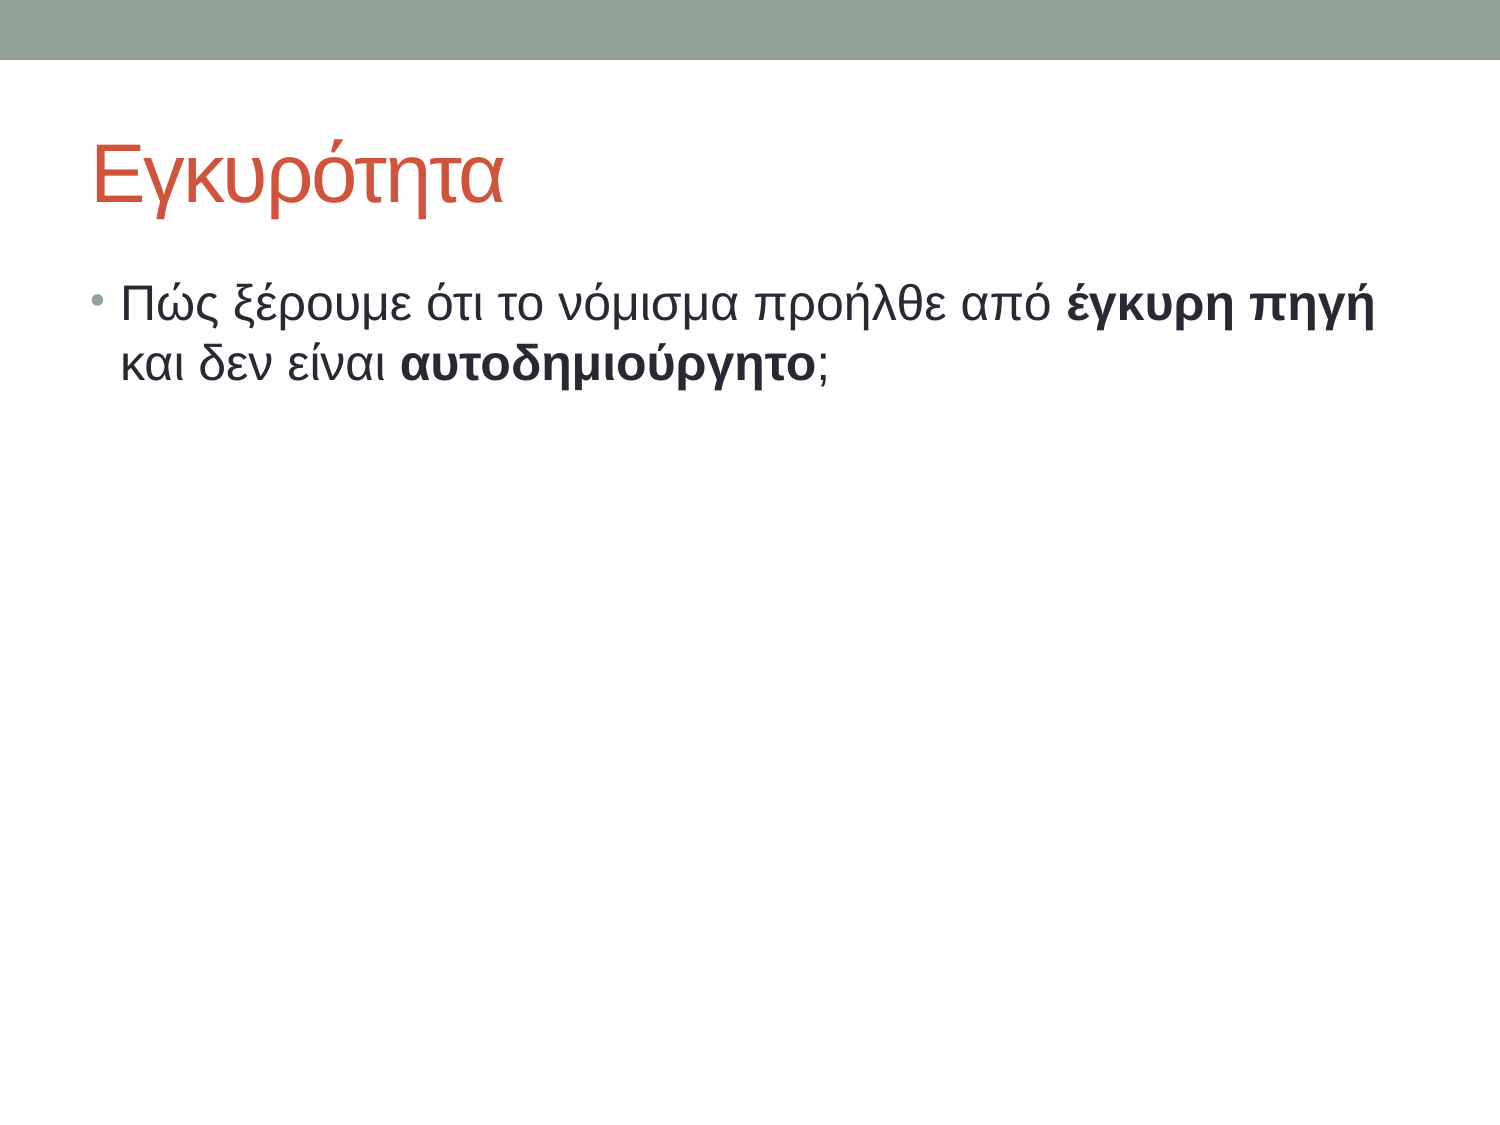

# Εγκυρότητα
Πώς ξέρουμε ότι το νόμισμα προήλθε από έγκυρη πηγή και δεν είναι αυτοδημιούργητο;